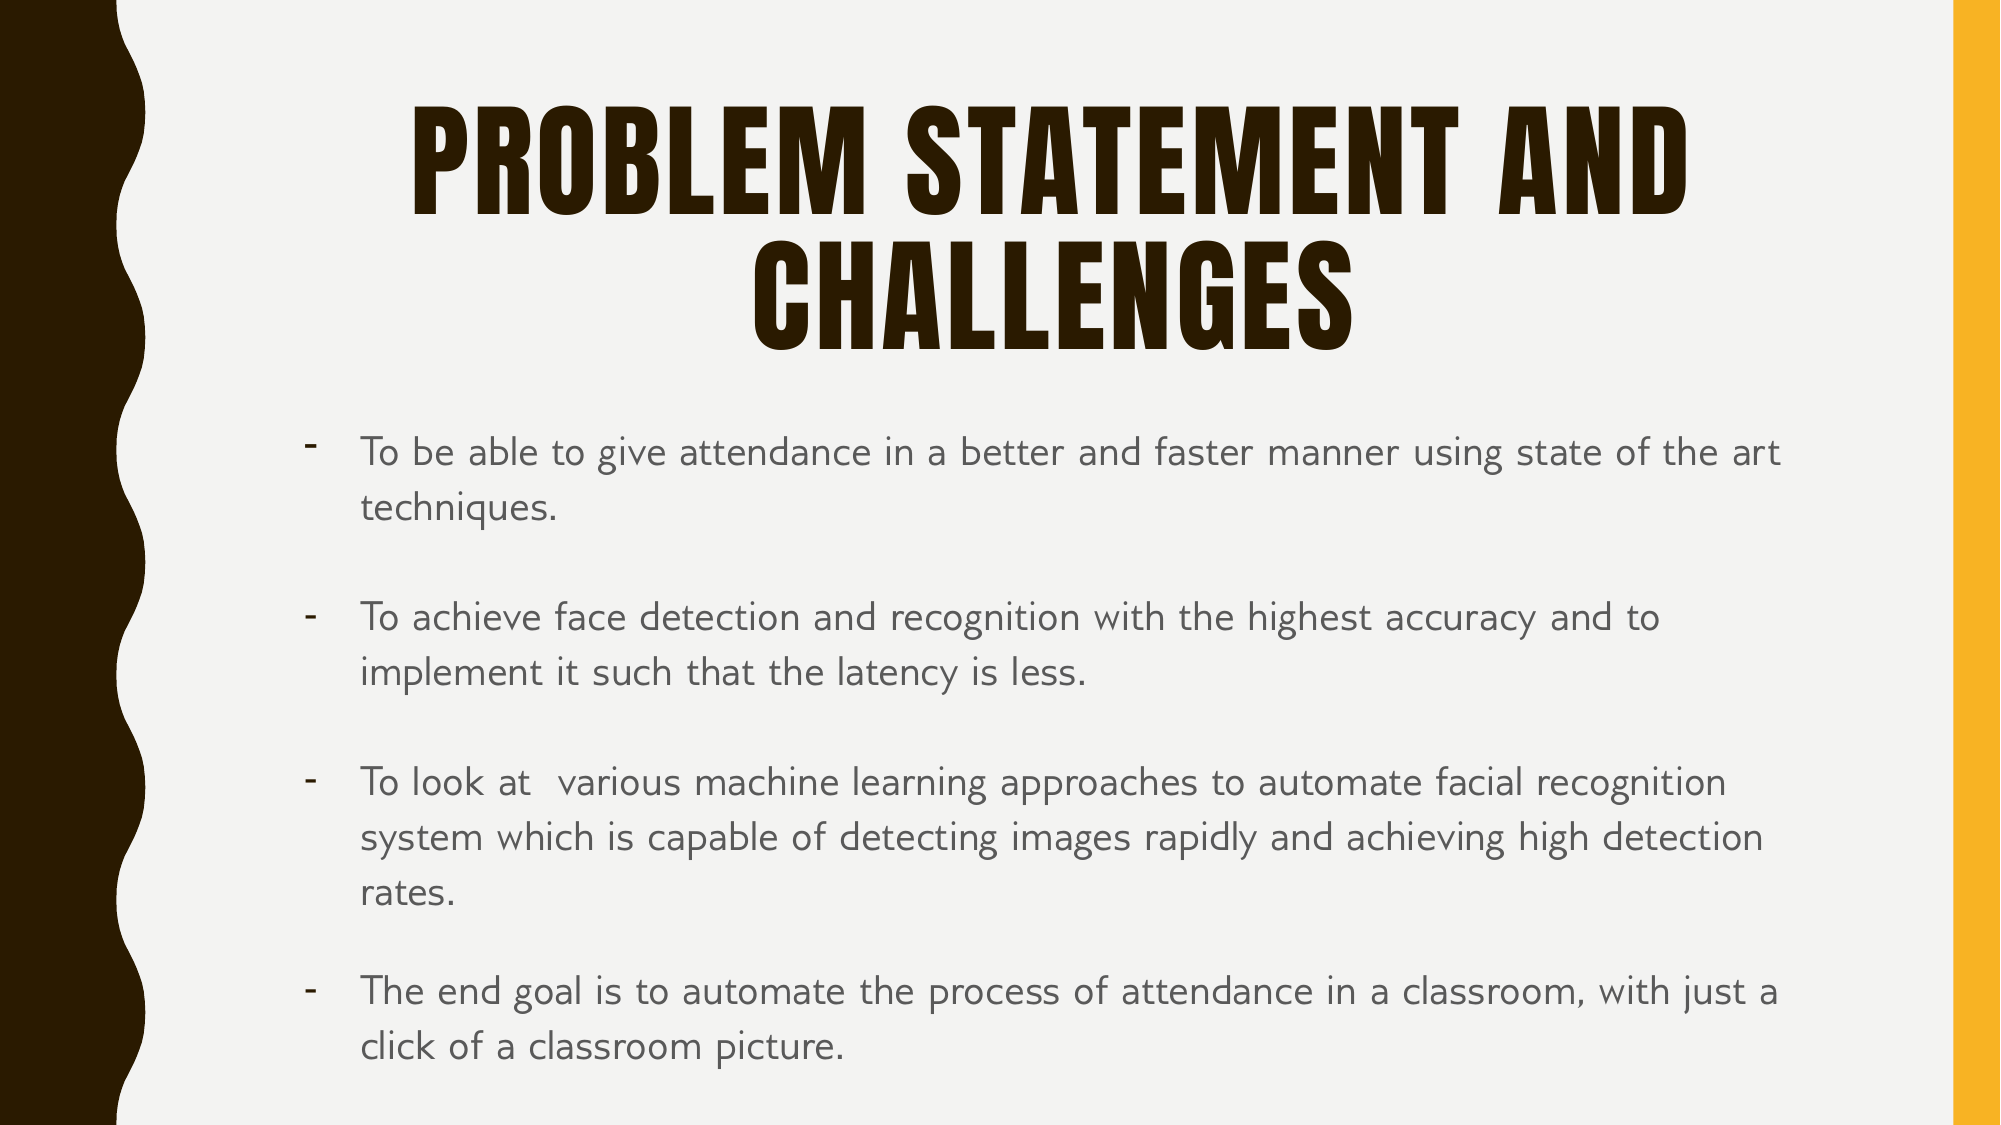

# Problem Statement and challenges
To be able to give attendance in a better and faster manner using state of the art techniques.

To achieve face detection and recognition with the highest accuracy and to implement it such that the latency is less.

To look at  various machine learning approaches to automate facial recognition system which is capable of detecting images rapidly and achieving high detection rates.
The end goal is to automate the process of attendance in a classroom, with just a click of a classroom picture.